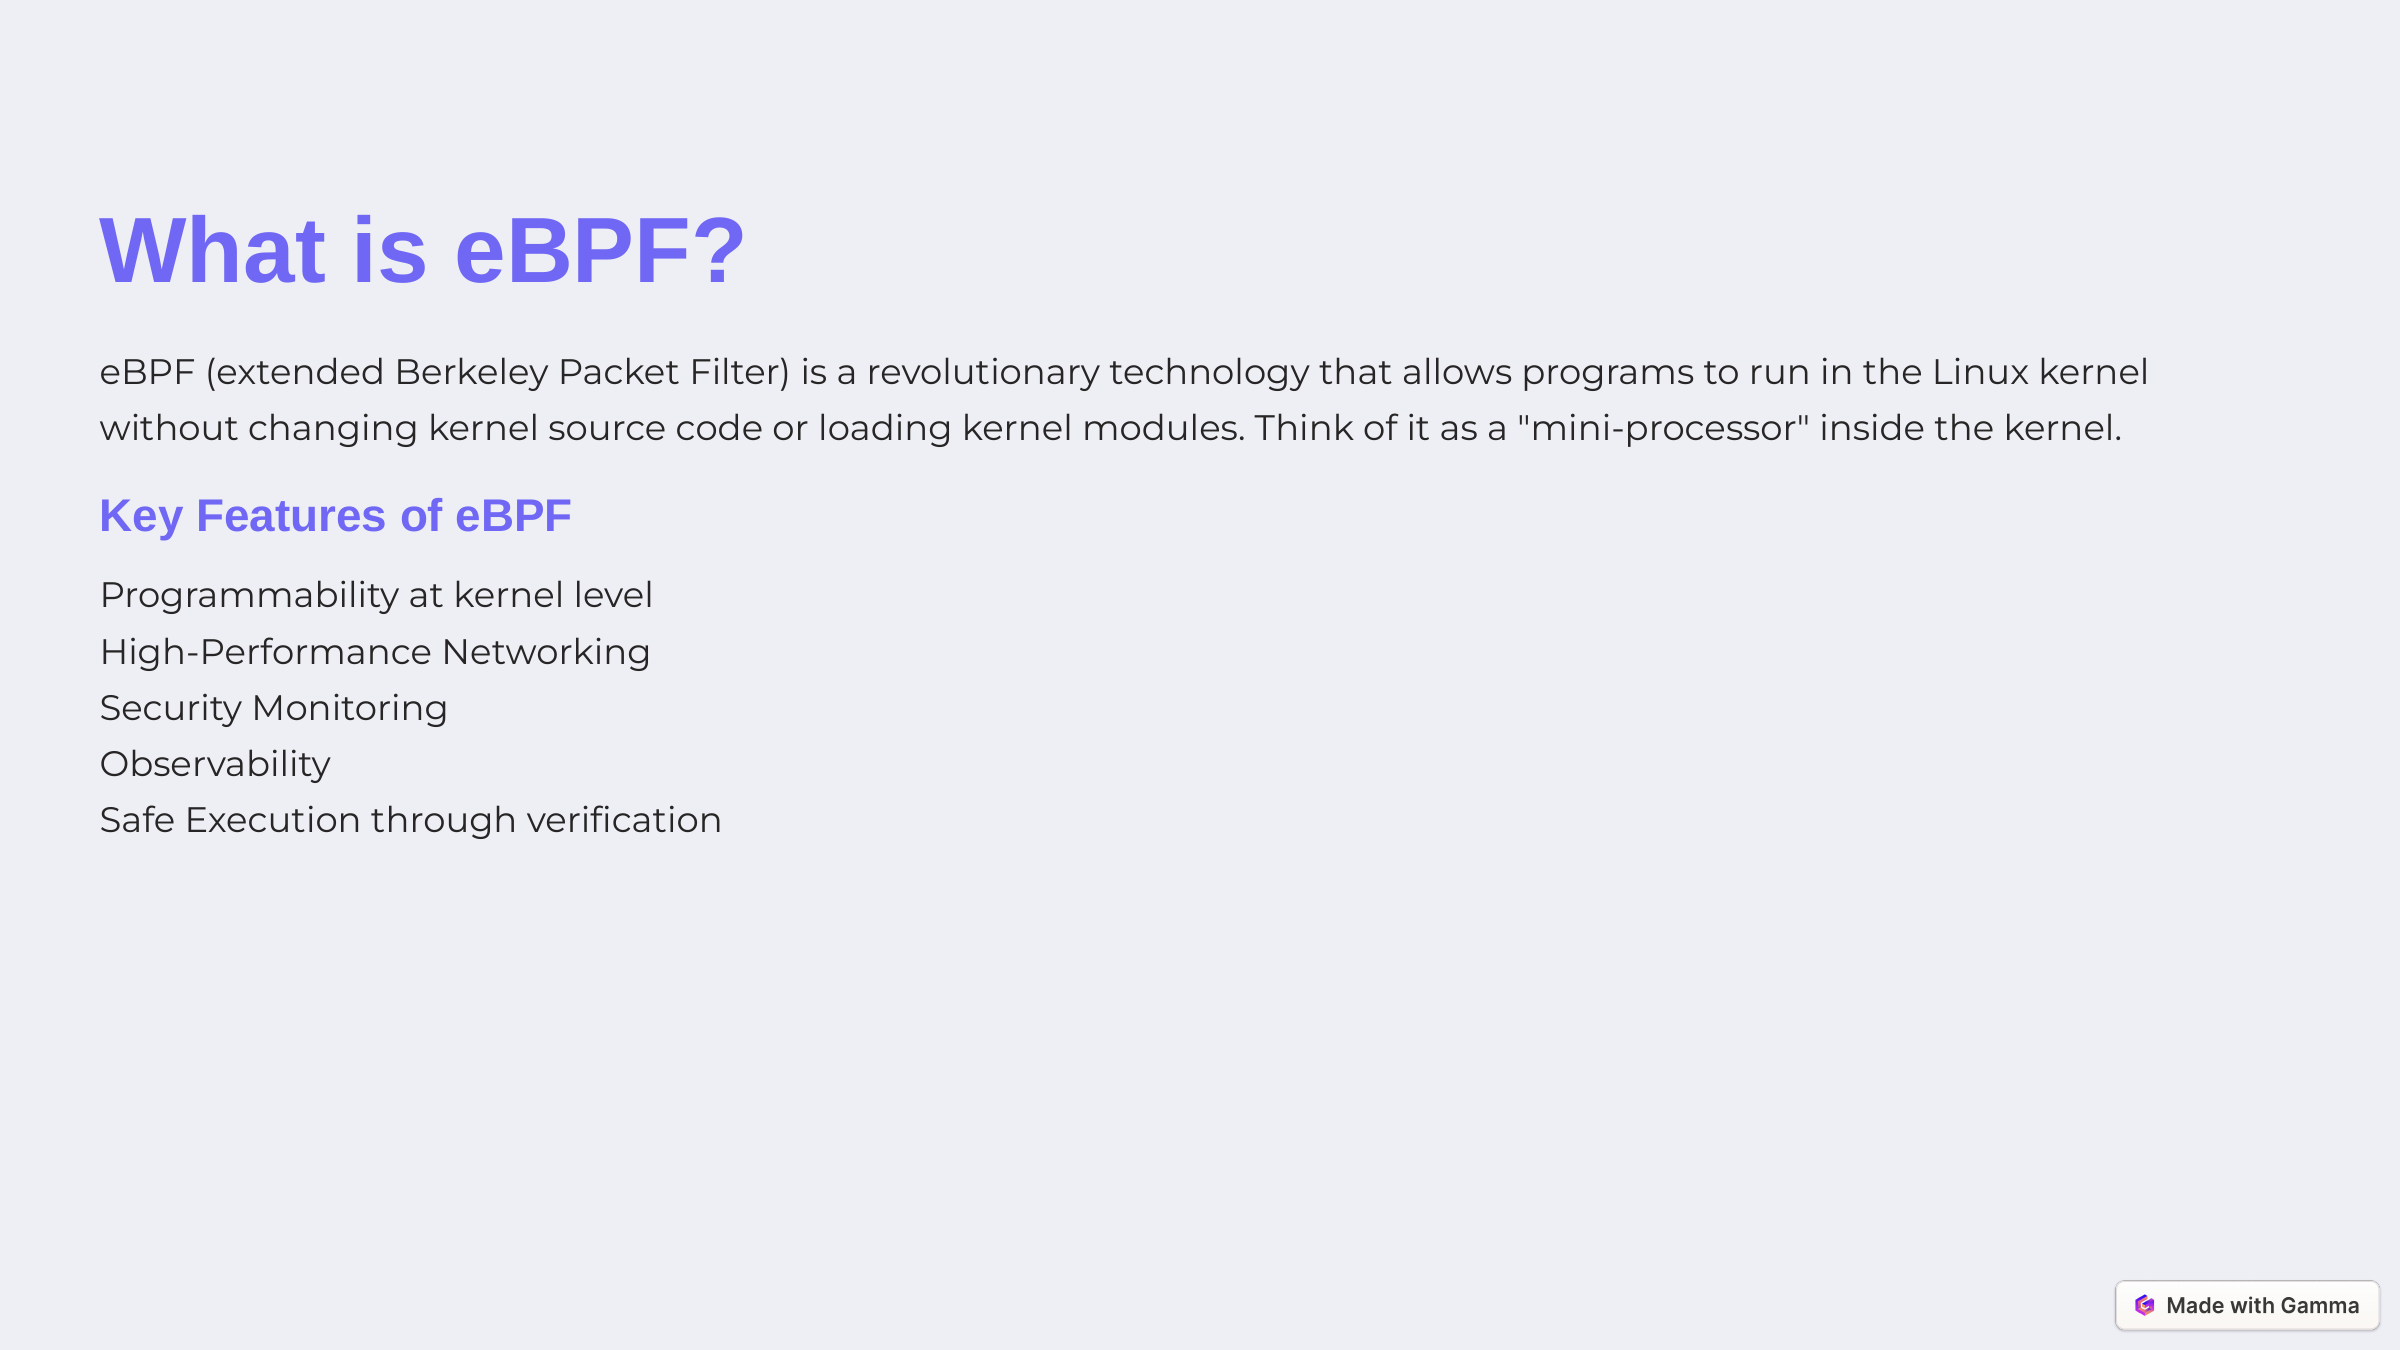

What is eBPF?
eBPF (extended Berkeley Packet Filter) is a revolutionary technology that allows programs to run in the Linux kernel without changing kernel source code or loading kernel modules. Think of it as a "mini-processor" inside the kernel.
Key Features of eBPF
Programmability at kernel level
High-Performance Networking
Security Monitoring
Observability
Safe Execution through verification